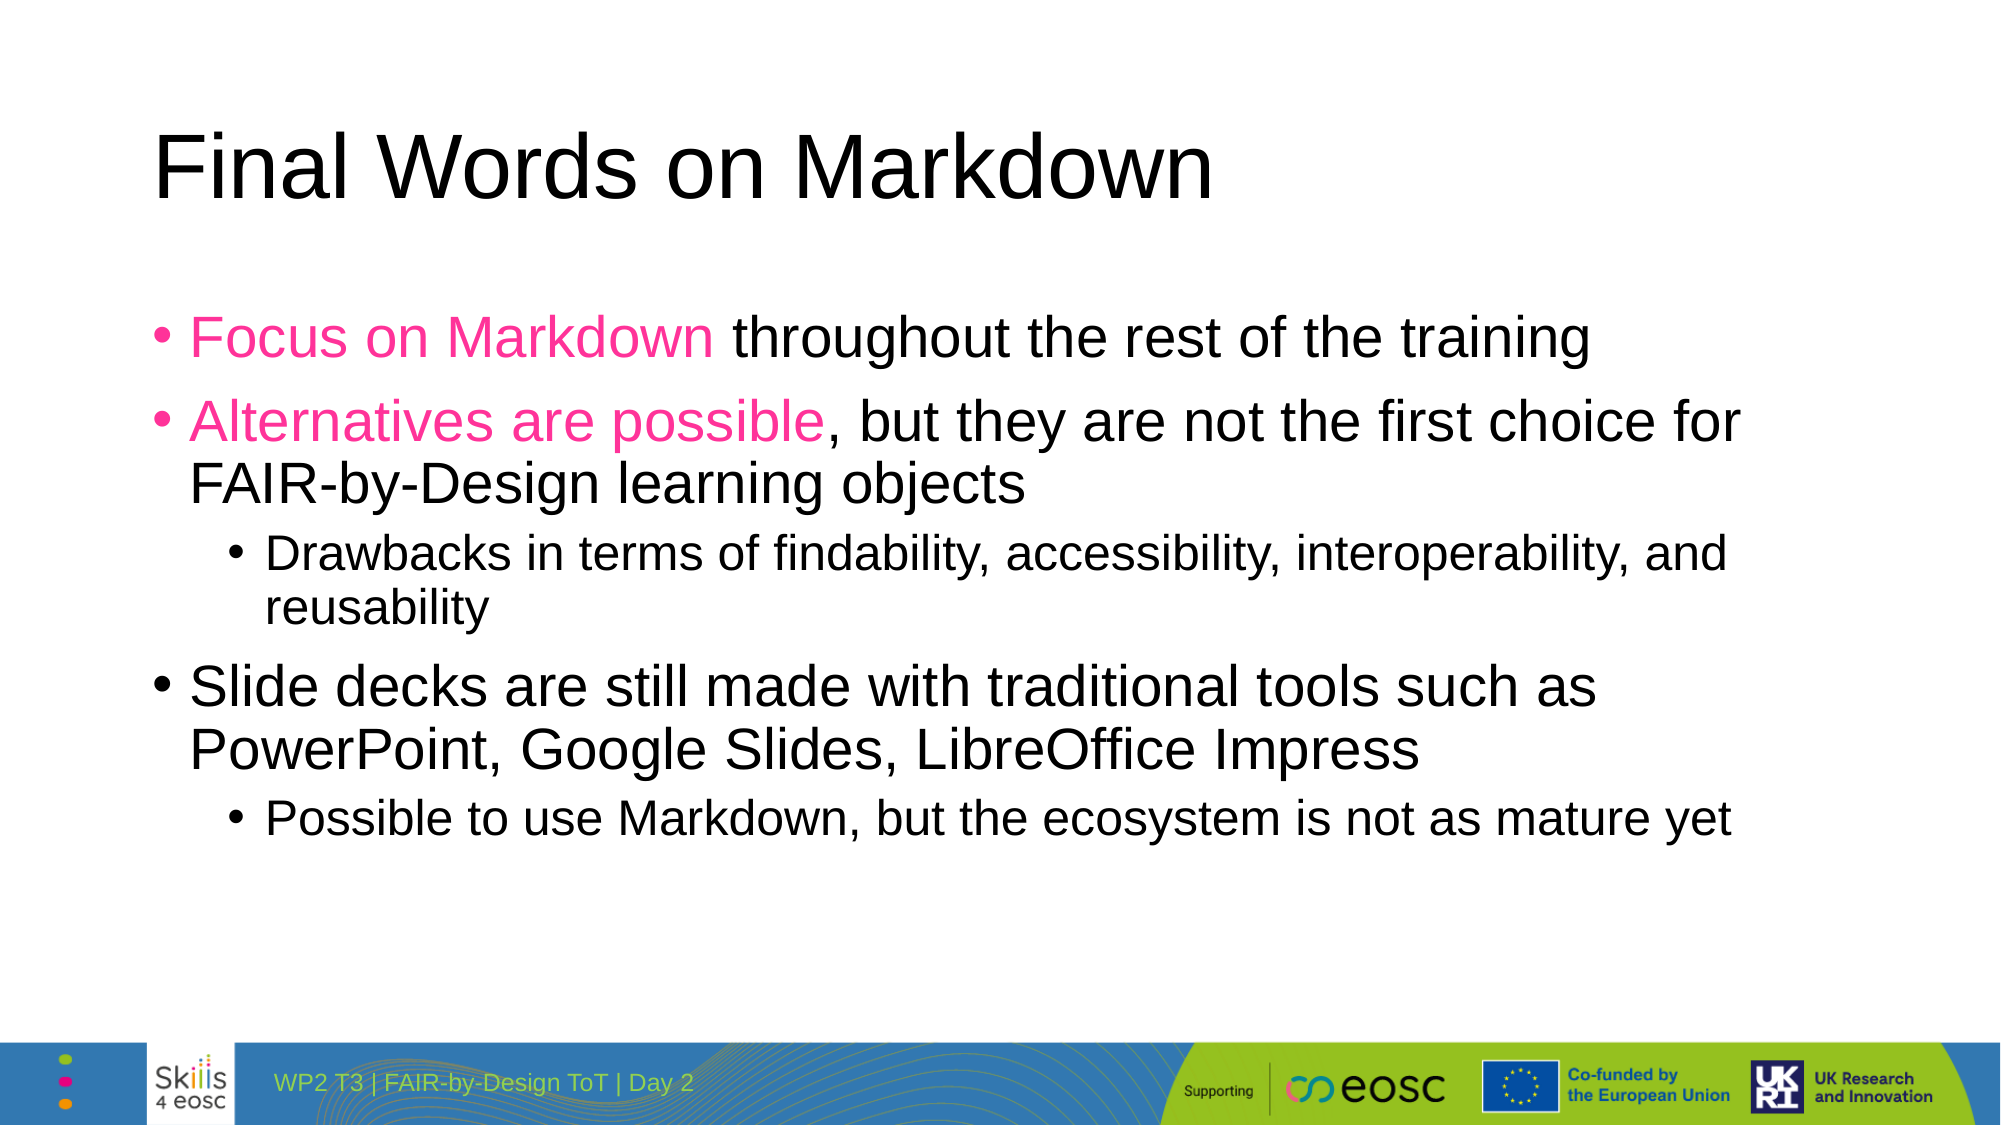

# Final Words on Markdown
Focus on Markdown throughout the rest of the training
Alternatives are possible, but they are not the first choice for FAIR-by-Design learning objects
Drawbacks in terms of findability, accessibility, interoperability, and reusability
Slide decks are still made with traditional tools such as PowerPoint, Google Slides, LibreOffice Impress
Possible to use Markdown, but the ecosystem is not as mature yet
WP2 T3 | FAIR-by-Design ToT | Day 2